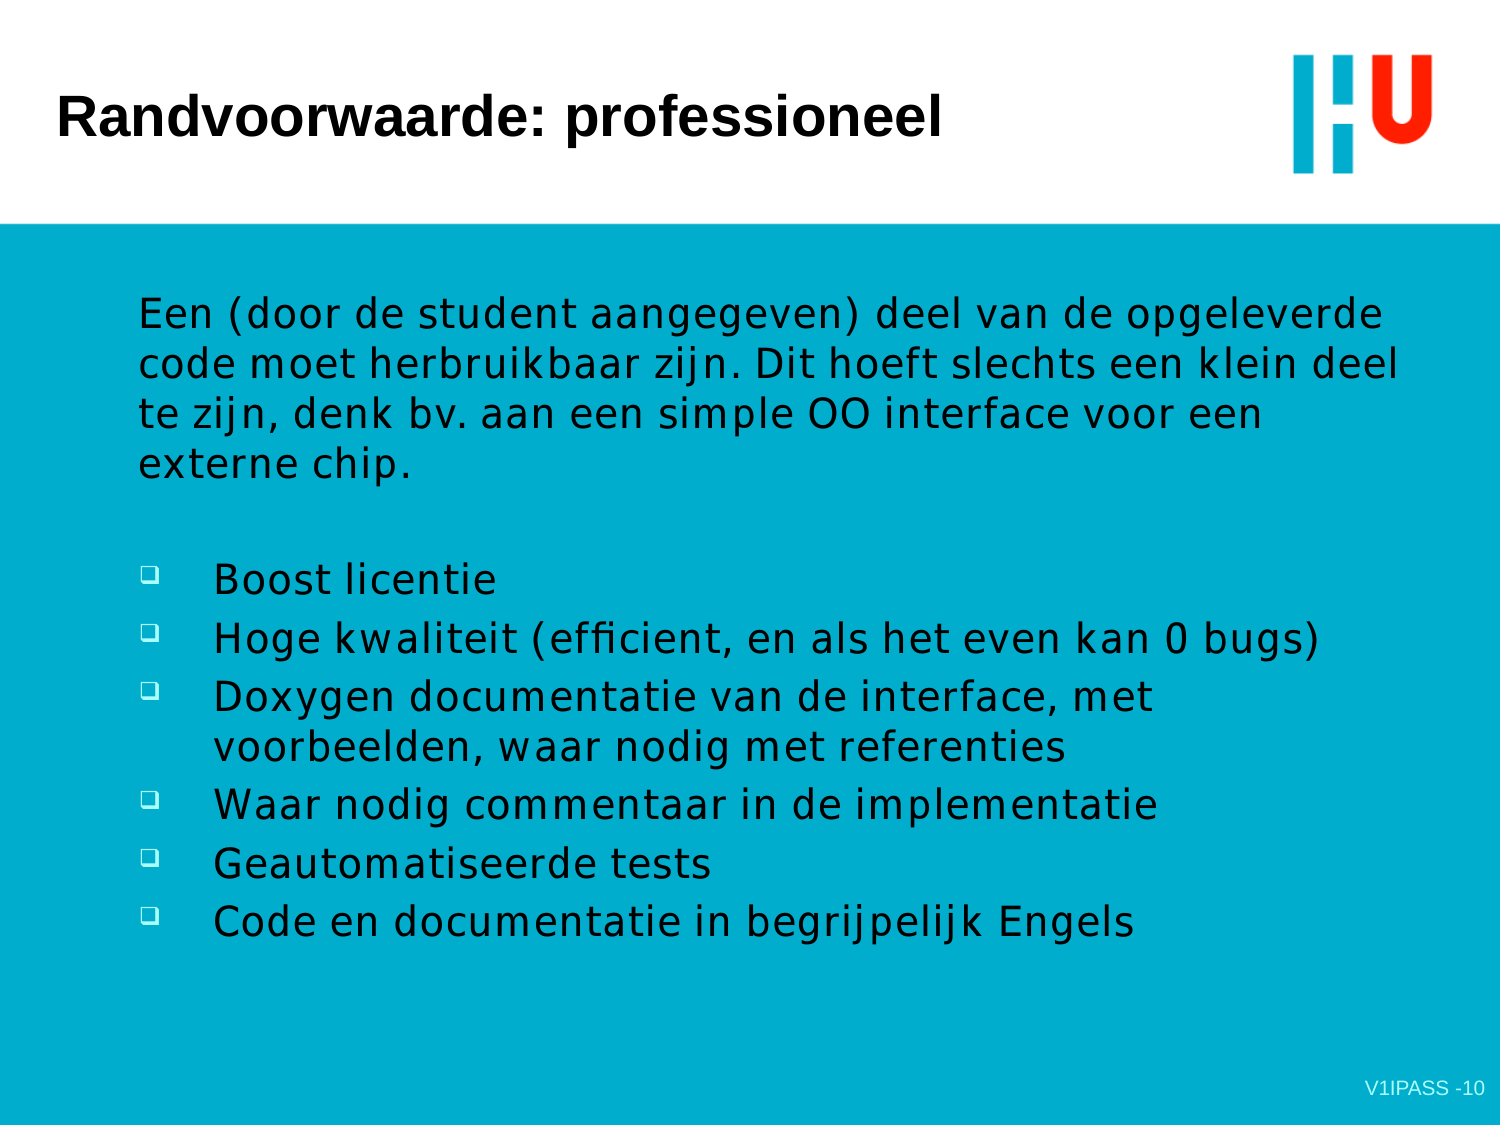

# Randvoorwaarde: professioneel
Een (door de student aangegeven) deel van de opgeleverde code moet herbruikbaar zijn. Dit hoeft slechts een klein deel te zijn, denk bv. aan een simple OO interface voor een externe chip.

Boost licentie
Hoge kwaliteit (efficient, en als het even kan 0 bugs)
Doxygen documentatie van de interface, met voorbeelden, waar nodig met referenties
Waar nodig commentaar in de implementatie
Geautomatiseerde tests
Code en documentatie in begrijpelijk Engels
V1IPASS -10